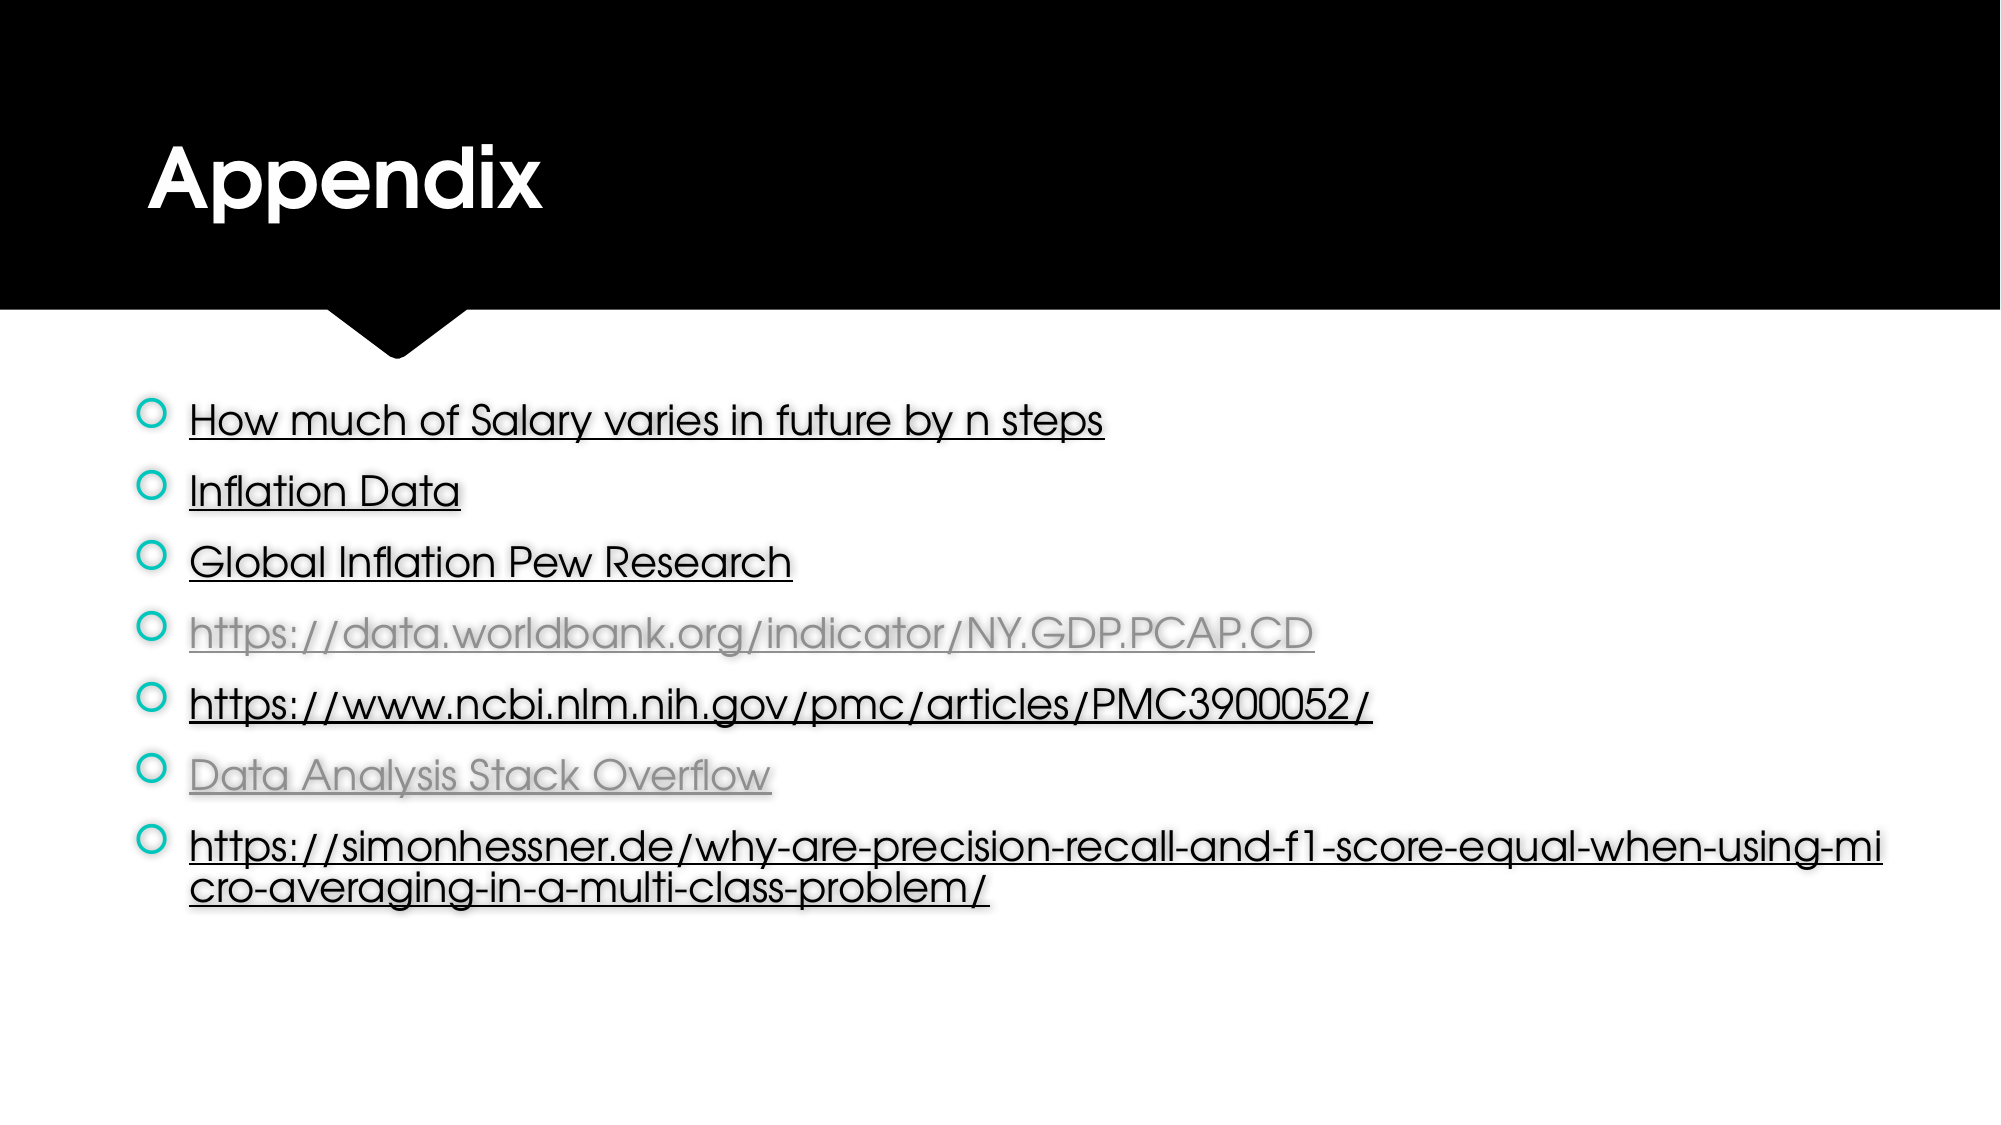

# Appendix
How much of Salary varies in future by n steps
Inflation Data
Global Inflation Pew Research
https://data.worldbank.org/indicator/NY.GDP.PCAP.CD
https://www.ncbi.nlm.nih.gov/pmc/articles/PMC3900052/
Data Analysis Stack Overflow
https://simonhessner.de/why-are-precision-recall-and-f1-score-equal-when-using-micro-averaging-in-a-multi-class-problem/